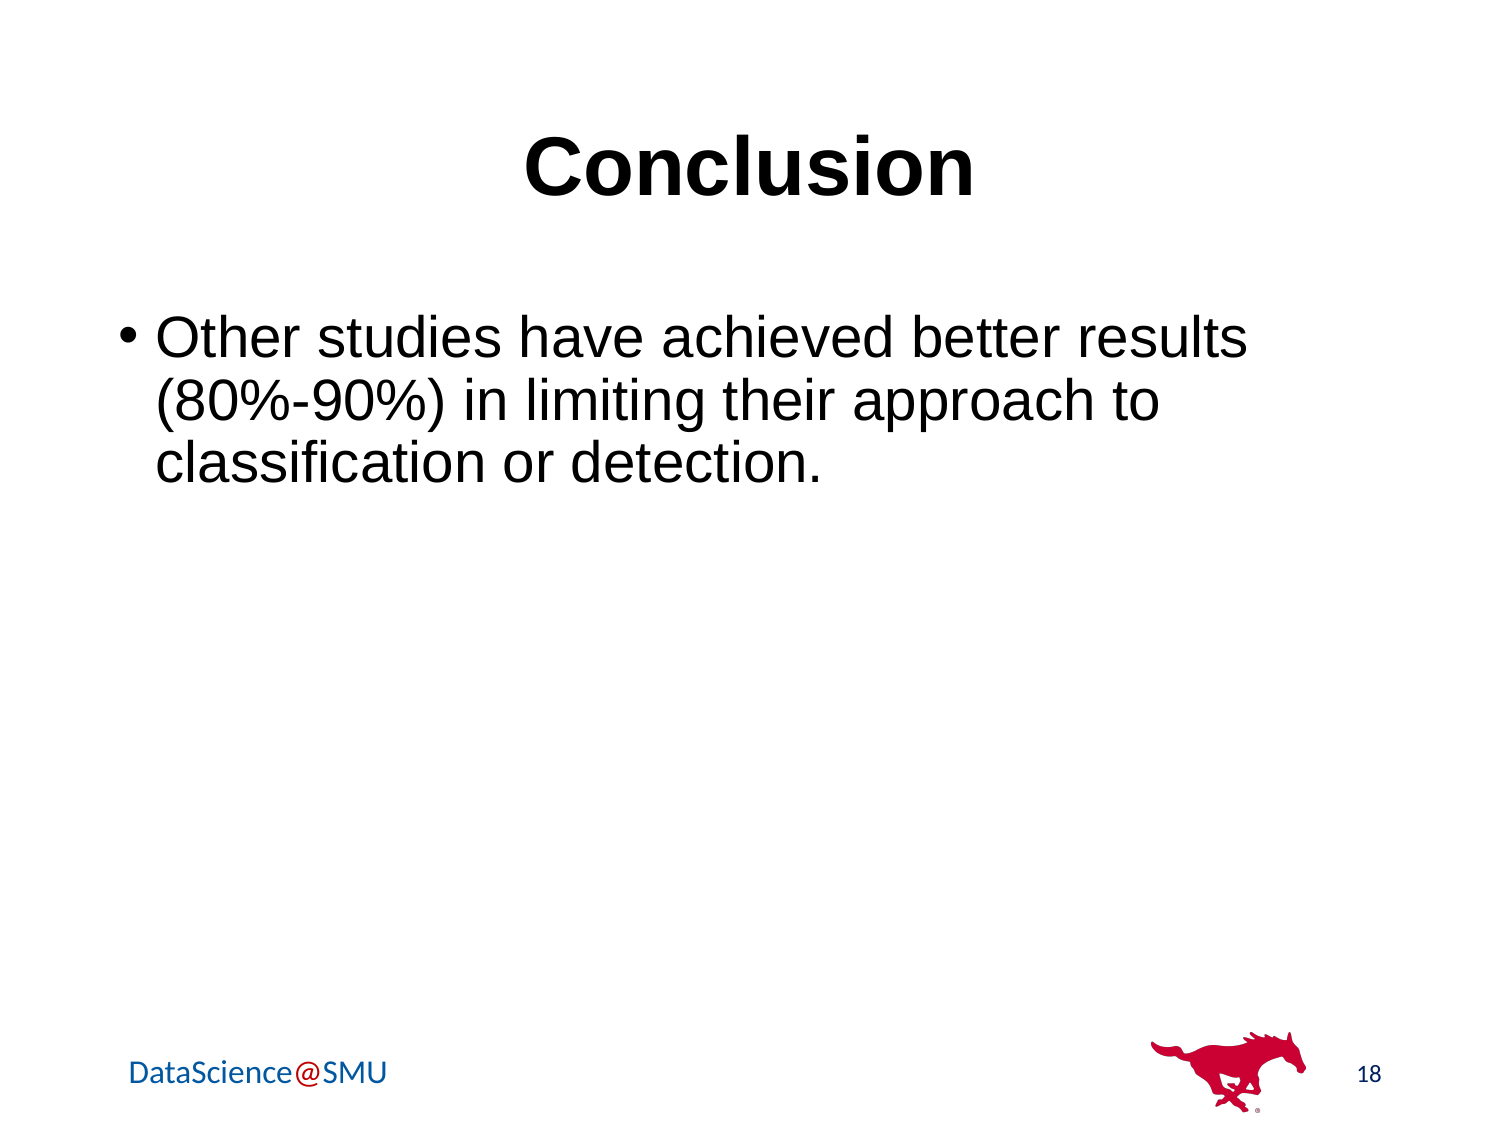

# Conclusion
Other studies have achieved better results (80%-90%) in limiting their approach to classification or detection.
18